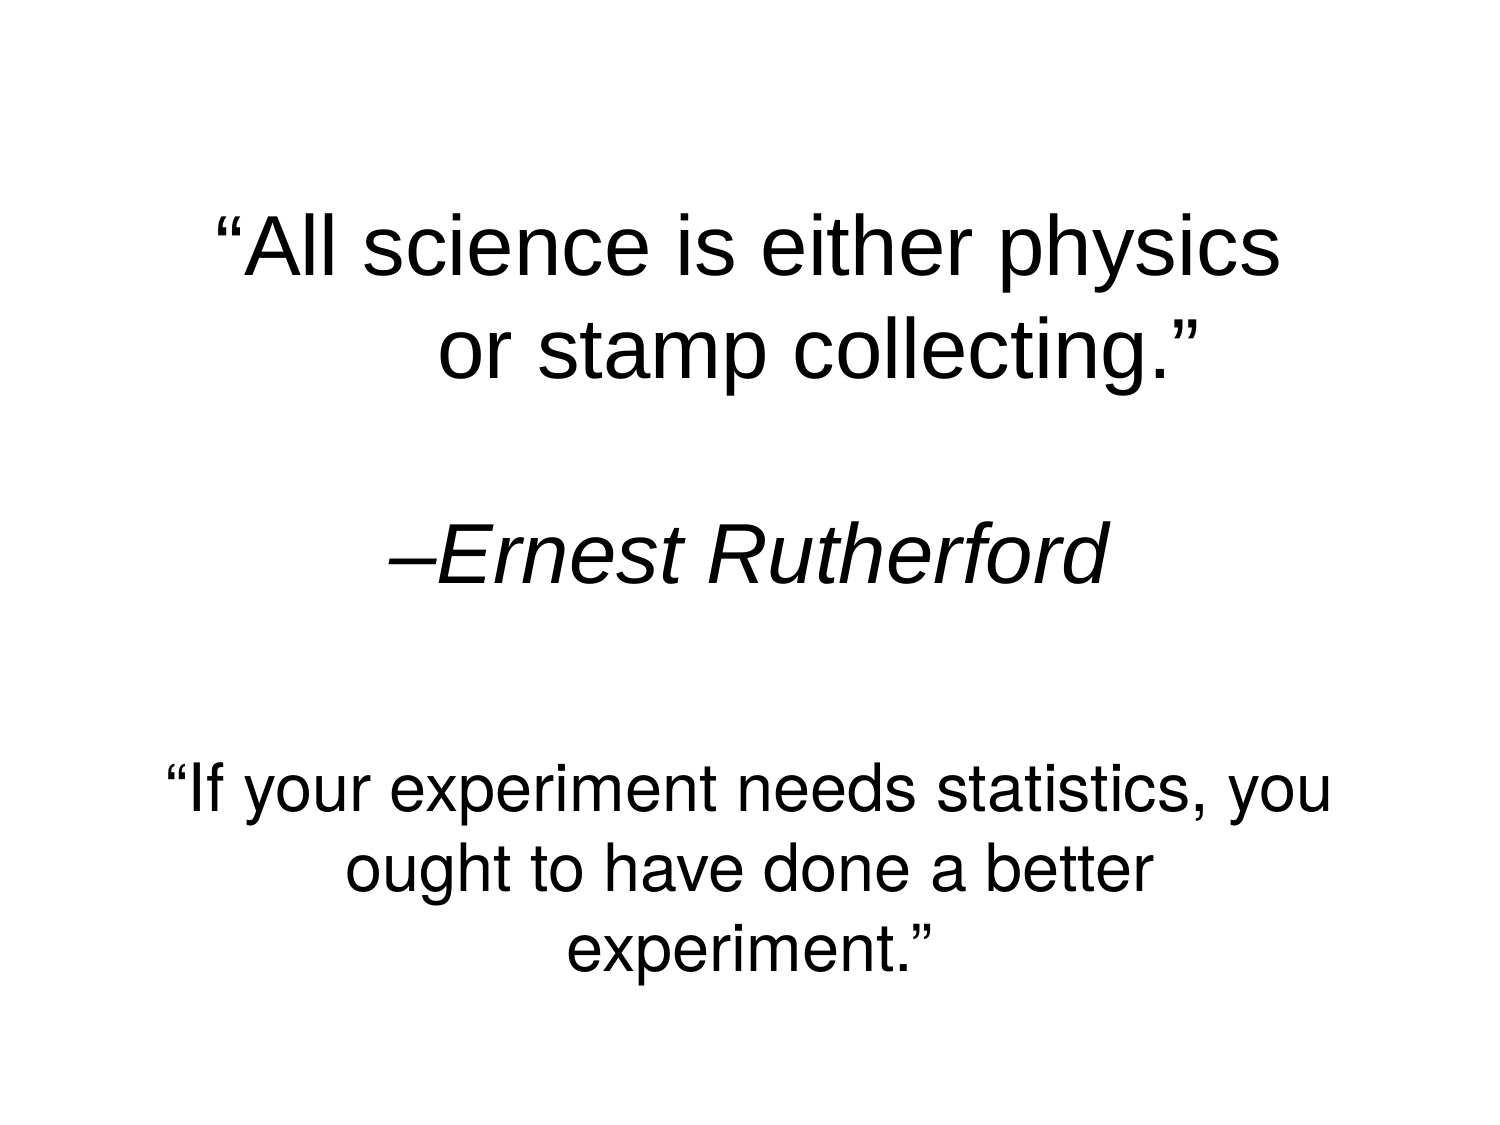

“All science is either physics
	or stamp collecting.”
–Ernest Rutherford
“If your experiment needs statistics, you ought to have done a better experiment.”